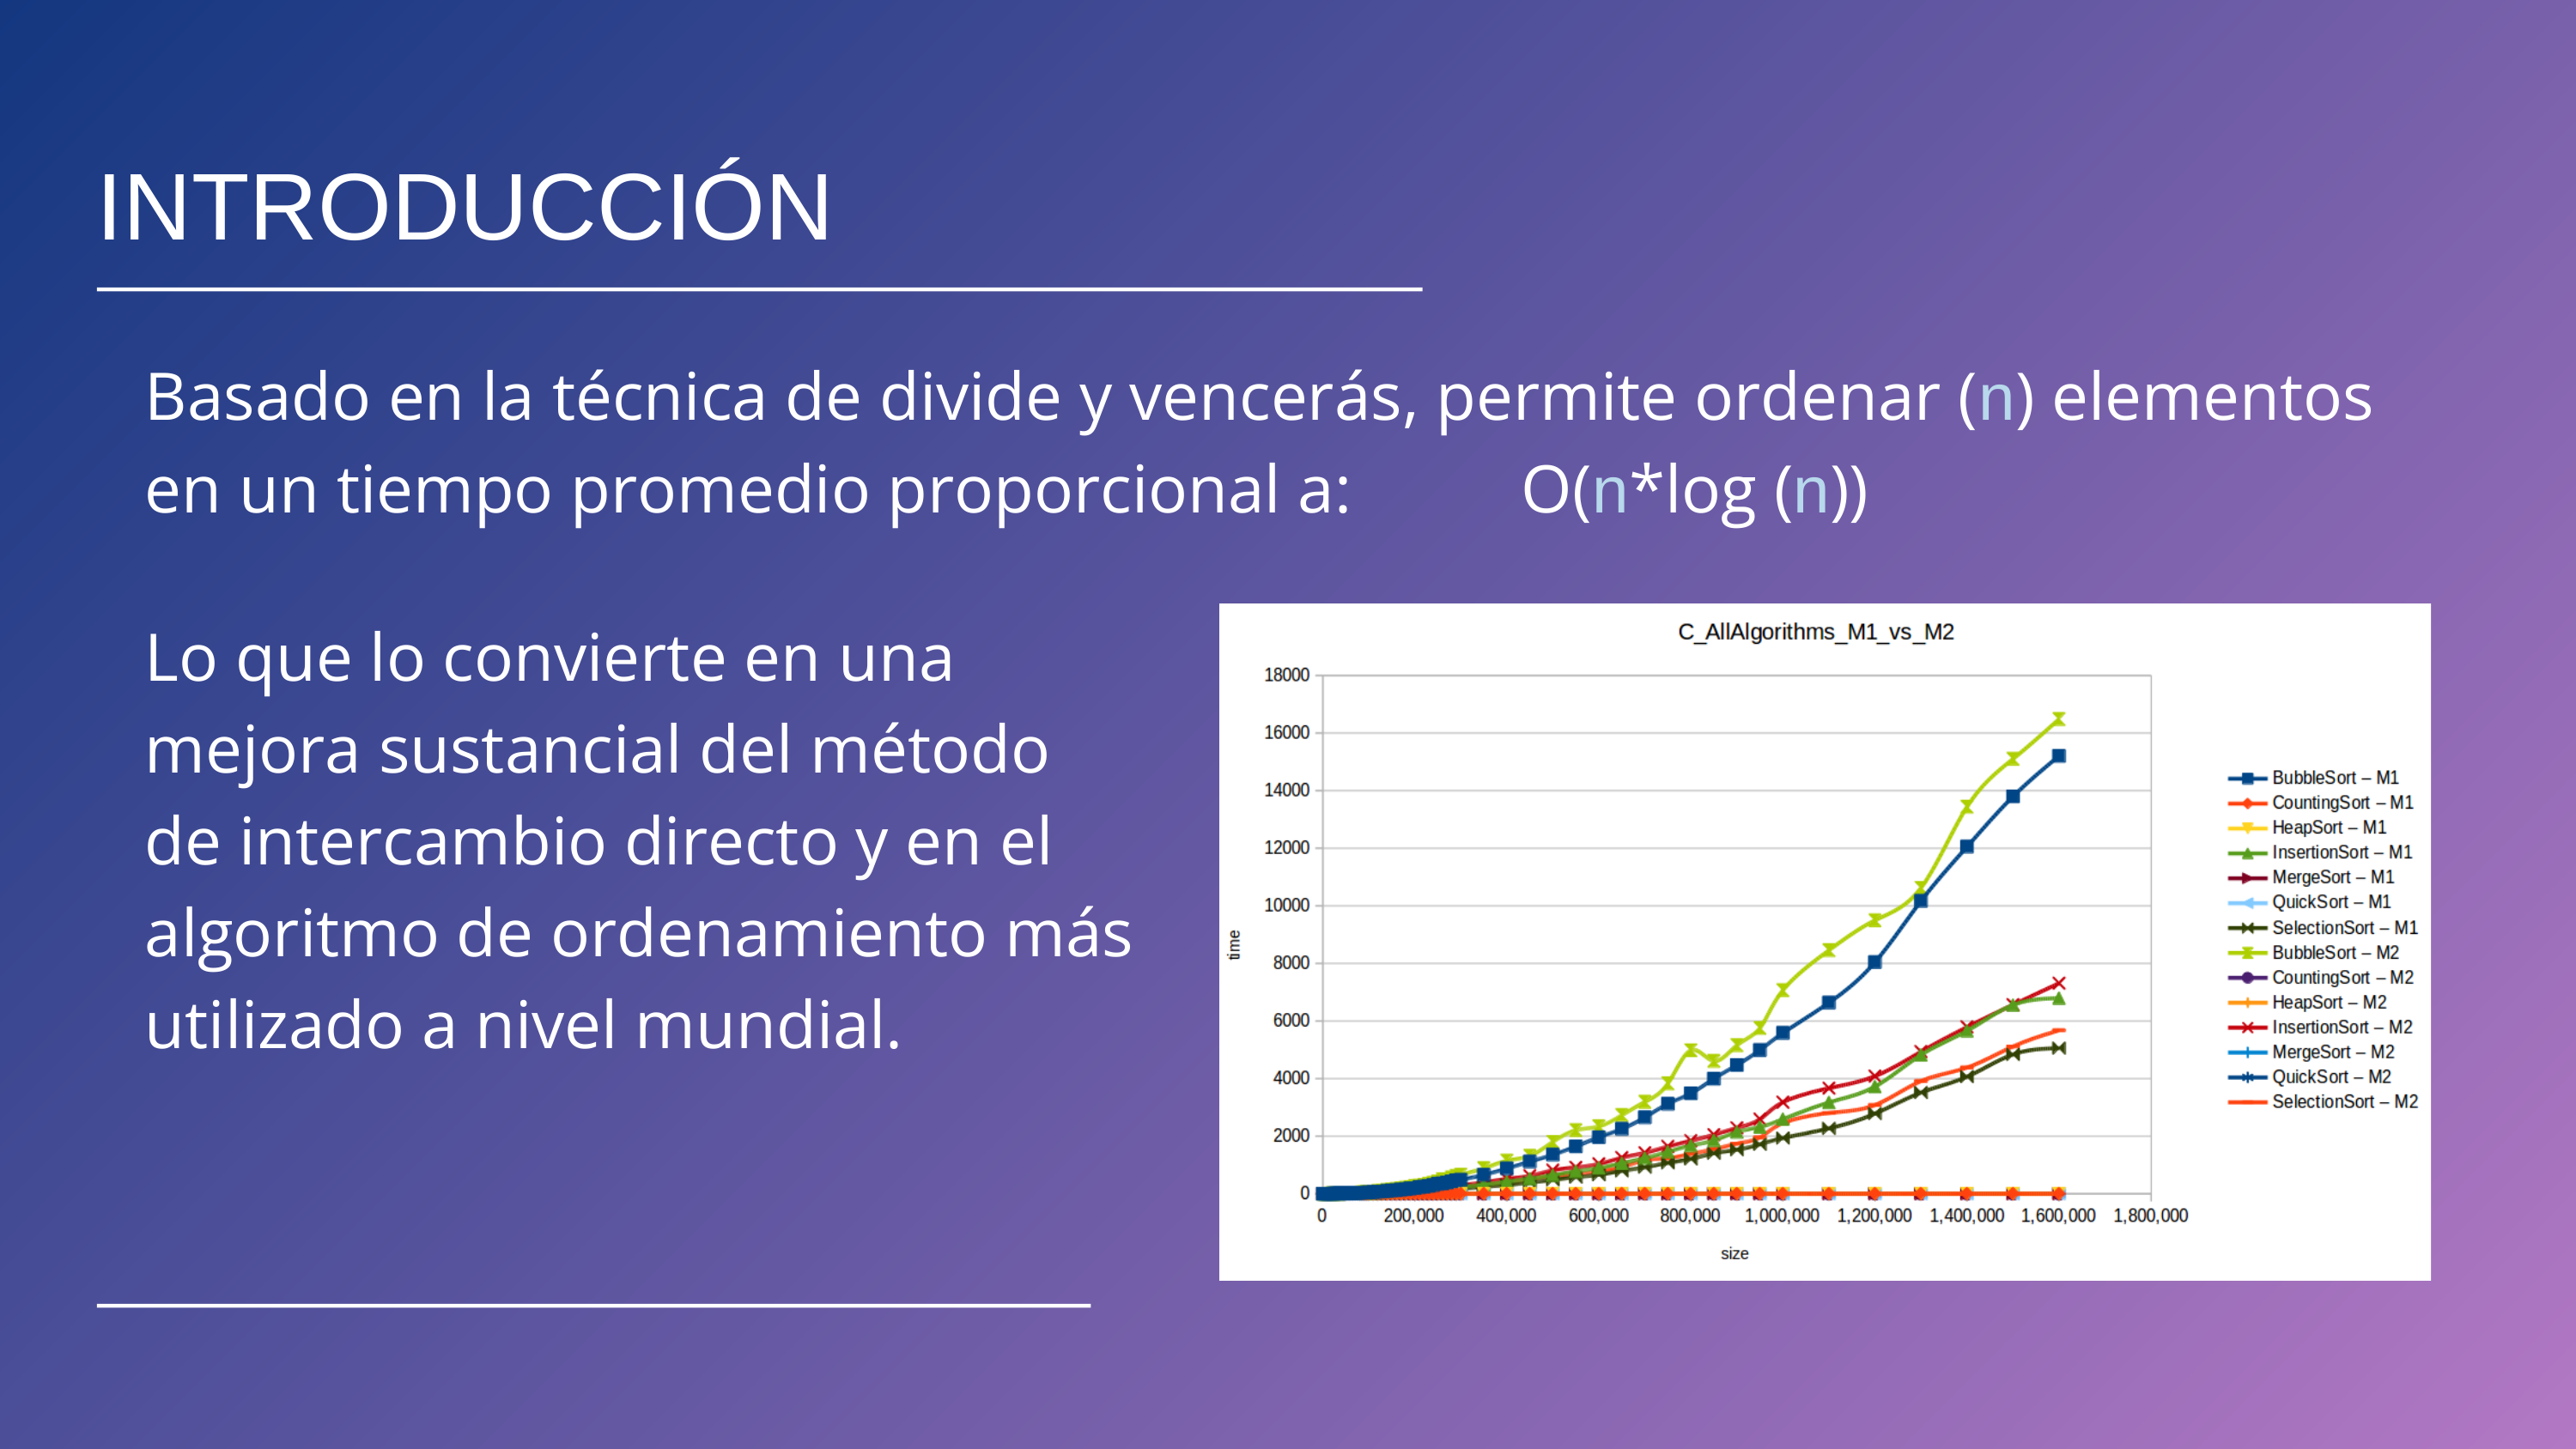

INTRODUCCIÓN

Basado en la técnica de divide y vencerás, permite ordenar (n) elementos en un tiempo promedio proporcional a:          O(n*log (n))

Lo que lo convierte en una mejora sustancial del método de intercambio directo y en el algoritmo de ordenamiento más utilizado a nivel mundial.